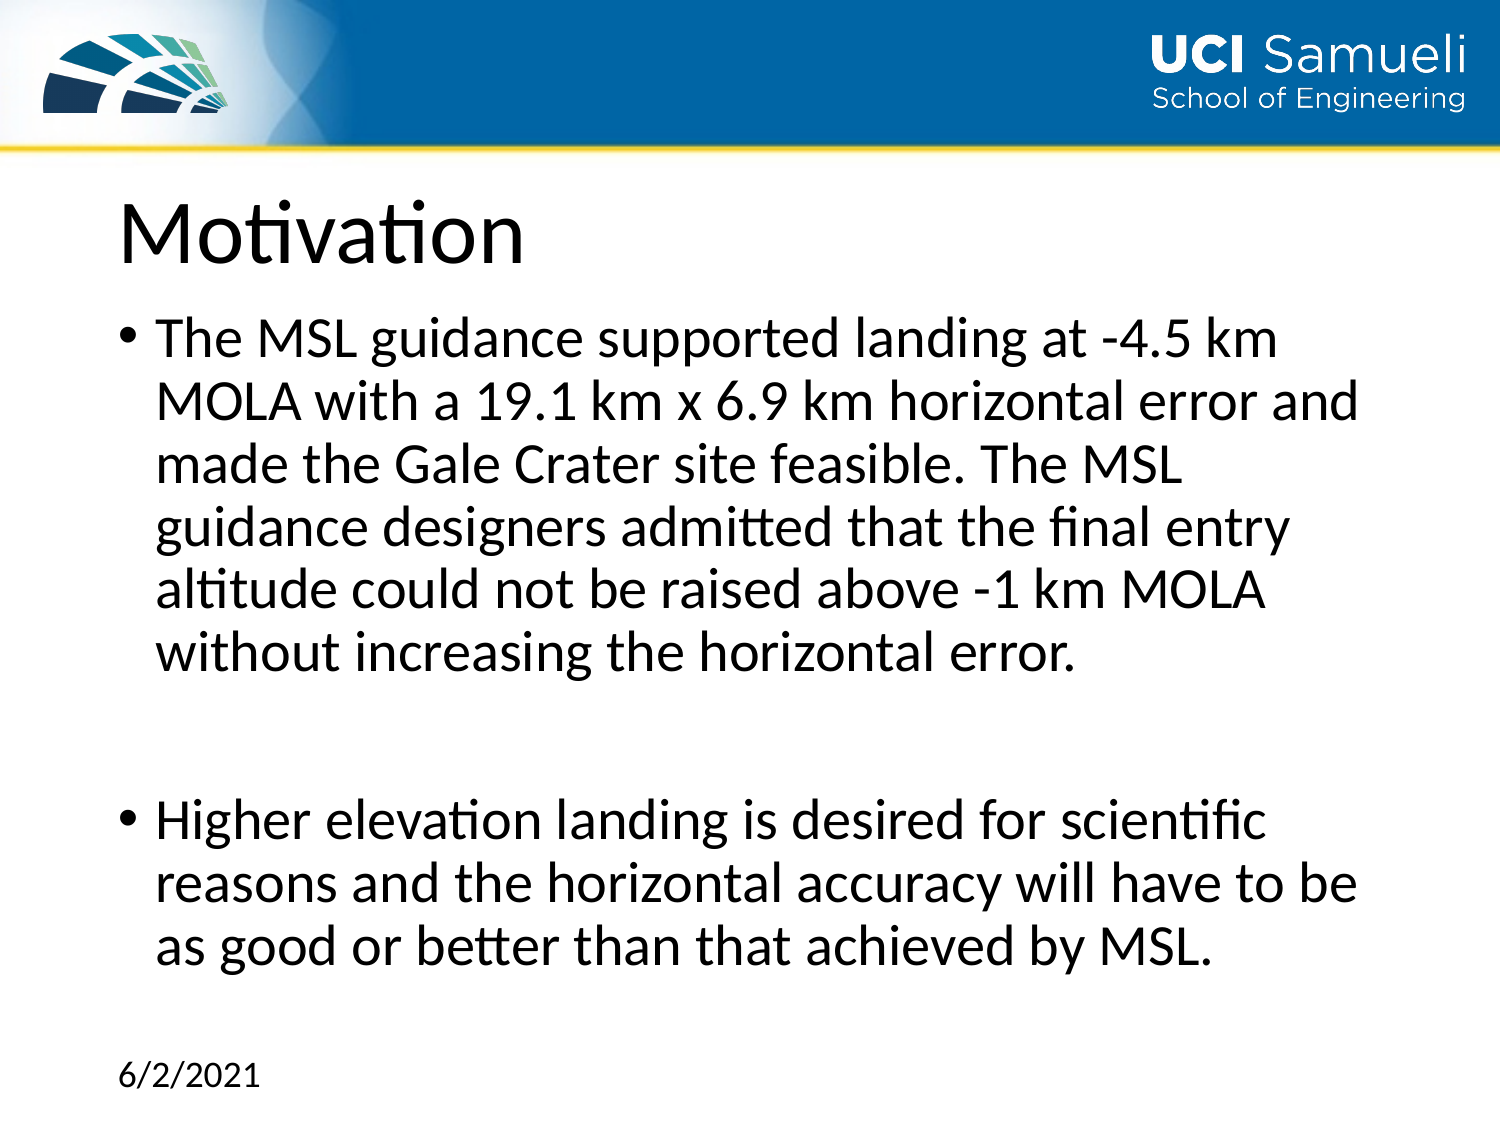

# Motivation
The MSL guidance supported landing at -4.5 km MOLA with a 19.1 km x 6.9 km horizontal error and made the Gale Crater site feasible. The MSL guidance designers admitted that the final entry altitude could not be raised above -1 km MOLA without increasing the horizontal error.

Higher elevation landing is desired for scientific reasons and the horizontal accuracy will have to be as good or better than that achieved by MSL.
6/2/2021